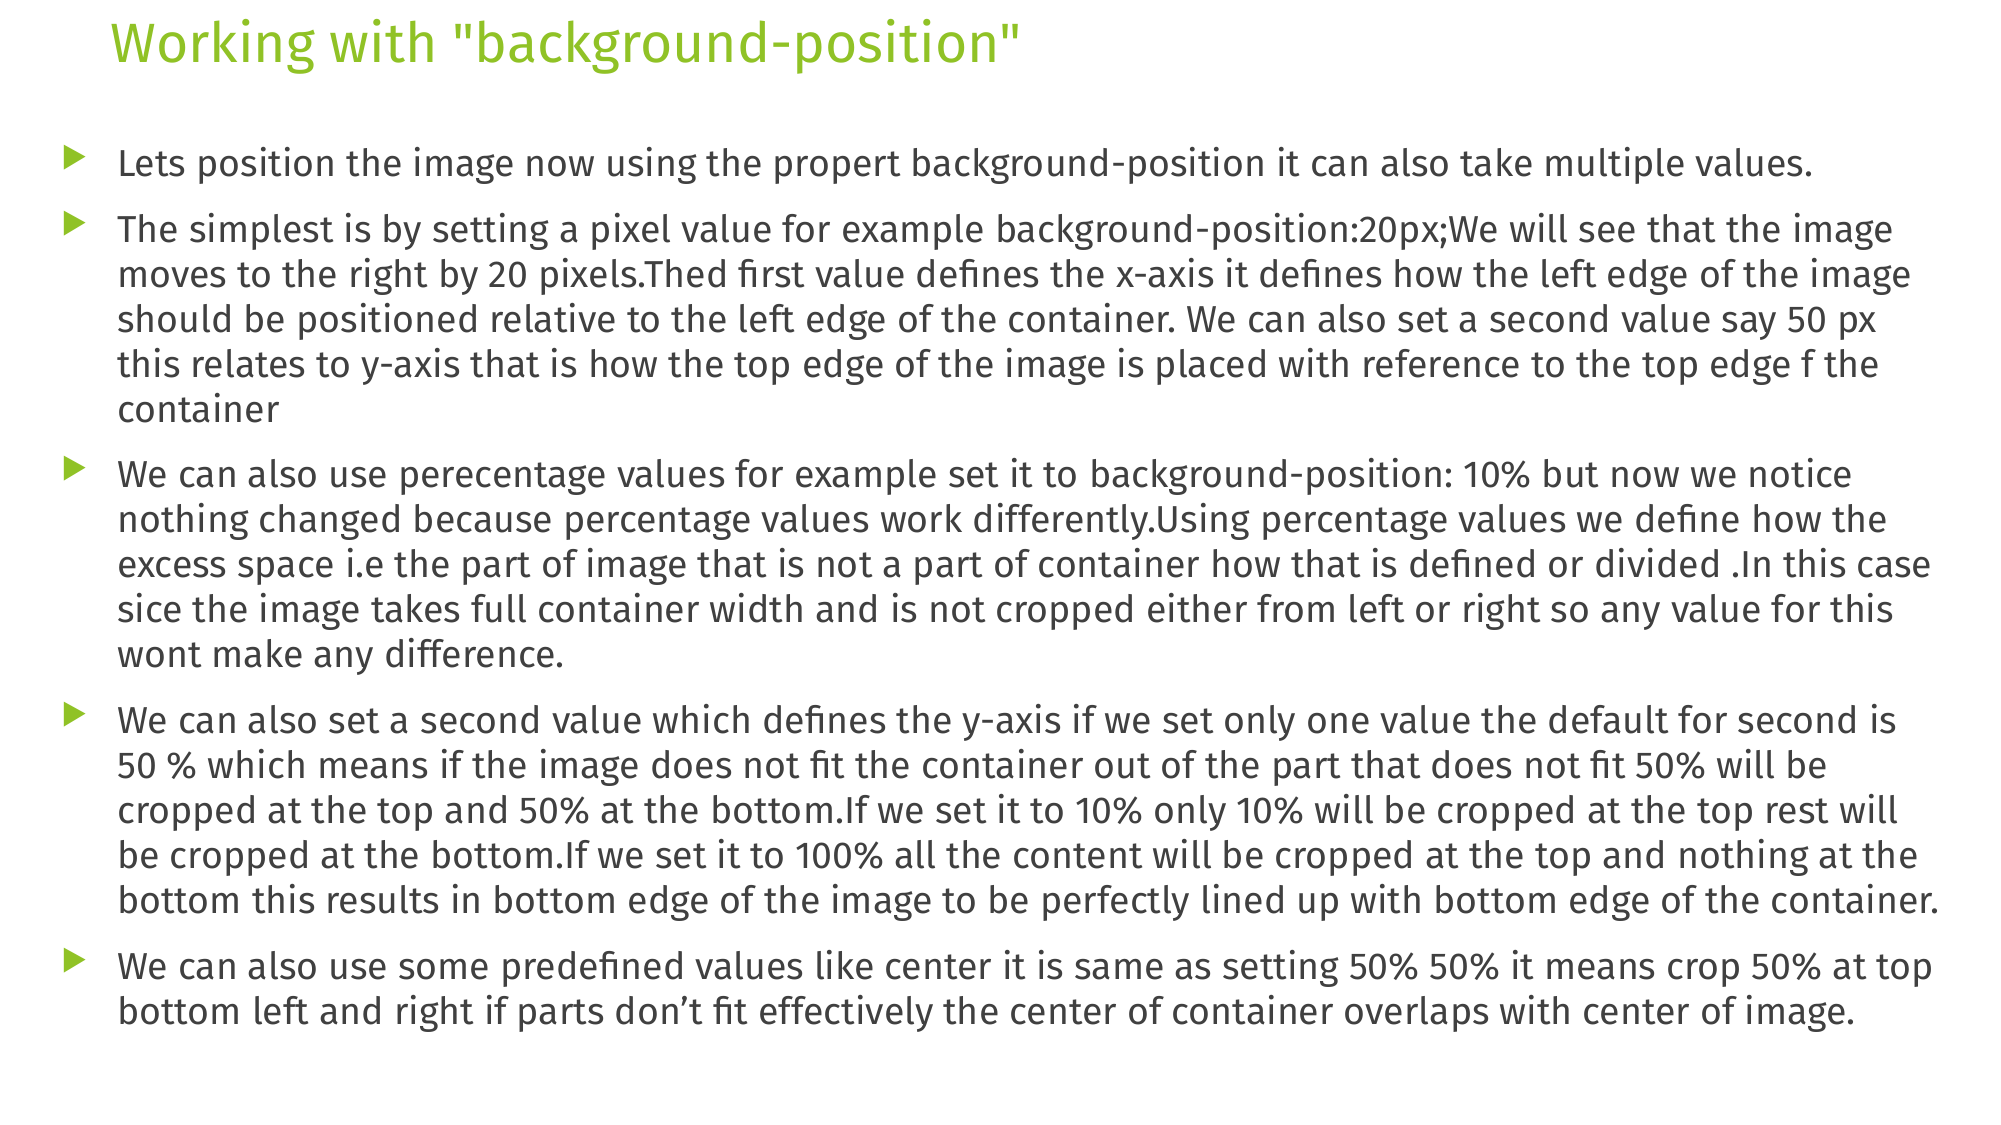

# Working with "background-position"
Lets position the image now using the propert background-position it can also take multiple values.
The simplest is by setting a pixel value for example background-position:20px;We will see that the image moves to the right by 20 pixels.Thed first value defines the x-axis it defines how the left edge of the image should be positioned relative to the left edge of the container. We can also set a second value say 50 px this relates to y-axis that is how the top edge of the image is placed with reference to the top edge f the container
We can also use perecentage values for example set it to background-position: 10% but now we notice nothing changed because percentage values work differently.Using percentage values we define how the excess space i.e the part of image that is not a part of container how that is defined or divided .In this case sice the image takes full container width and is not cropped either from left or right so any value for this wont make any difference.
We can also set a second value which defines the y-axis if we set only one value the default for second is 50 % which means if the image does not fit the container out of the part that does not fit 50% will be cropped at the top and 50% at the bottom.If we set it to 10% only 10% will be cropped at the top rest will be cropped at the bottom.If we set it to 100% all the content will be cropped at the top and nothing at the bottom this results in bottom edge of the image to be perfectly lined up with bottom edge of the container.
We can also use some predefined values like center it is same as setting 50% 50% it means crop 50% at top bottom left and right if parts don’t fit effectively the center of container overlaps with center of image.